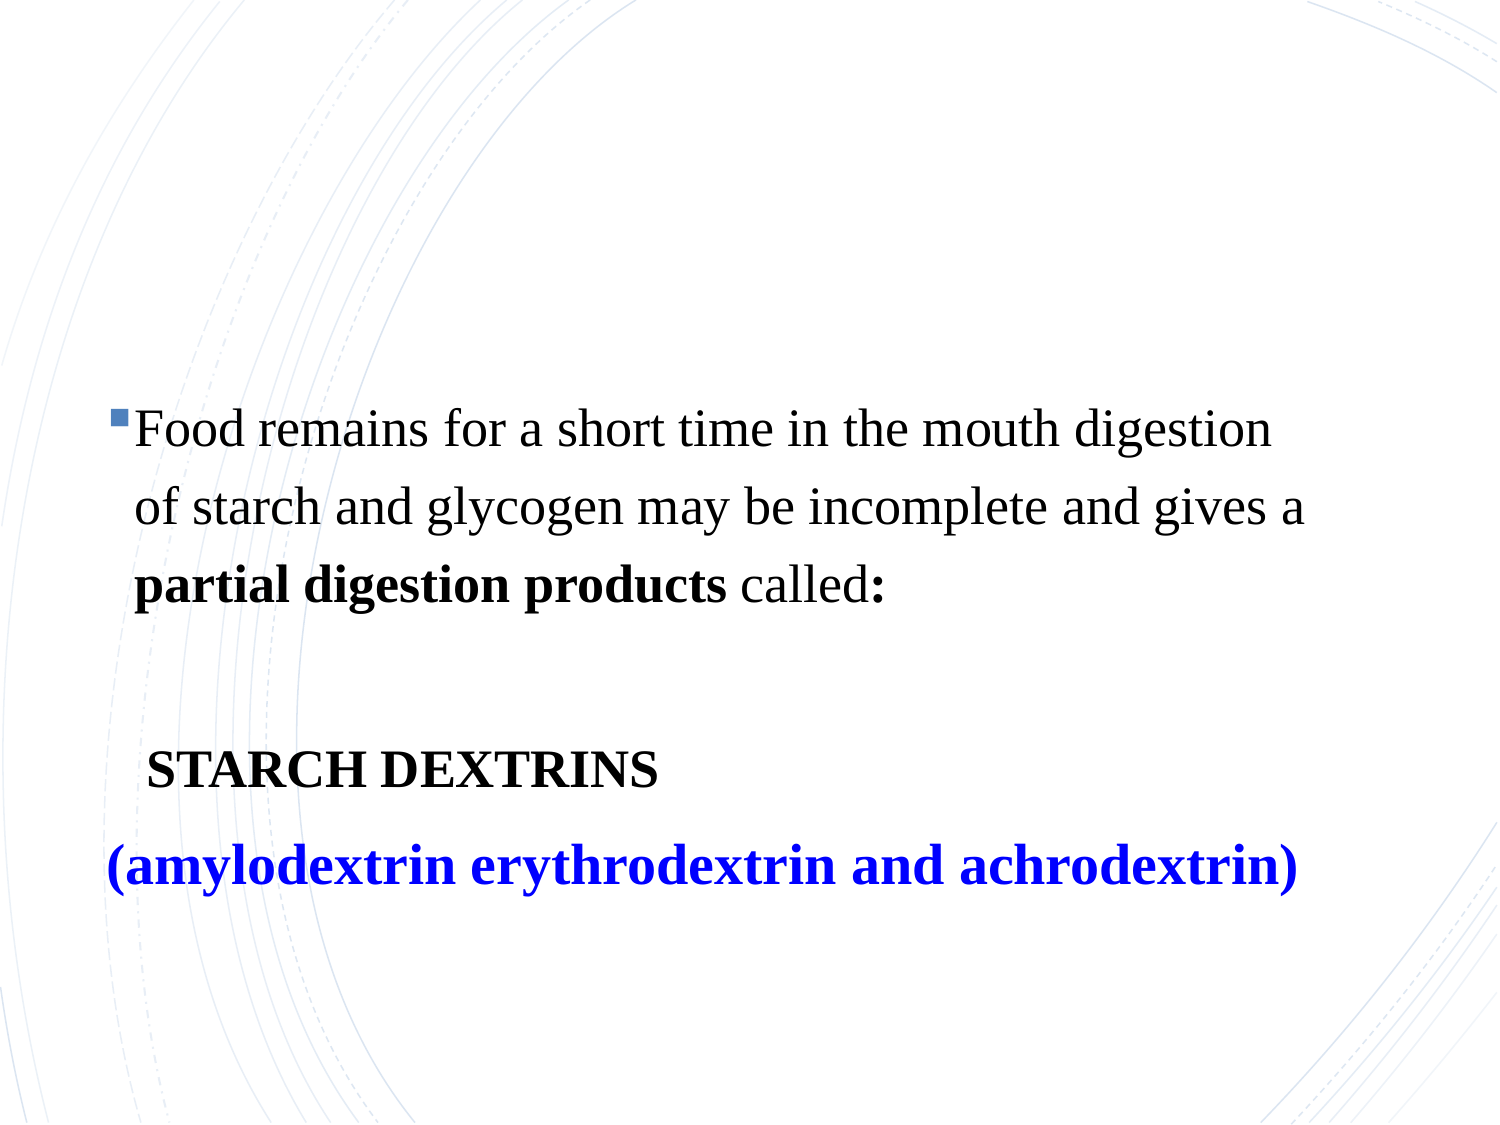

#
Food remains for a short time in the mouth digestion of starch and glycogen may be incomplete and gives a partial digestion products called:

   STARCH DEXTRINS
(amylodextrin erythrodextrin and achrodextrin)